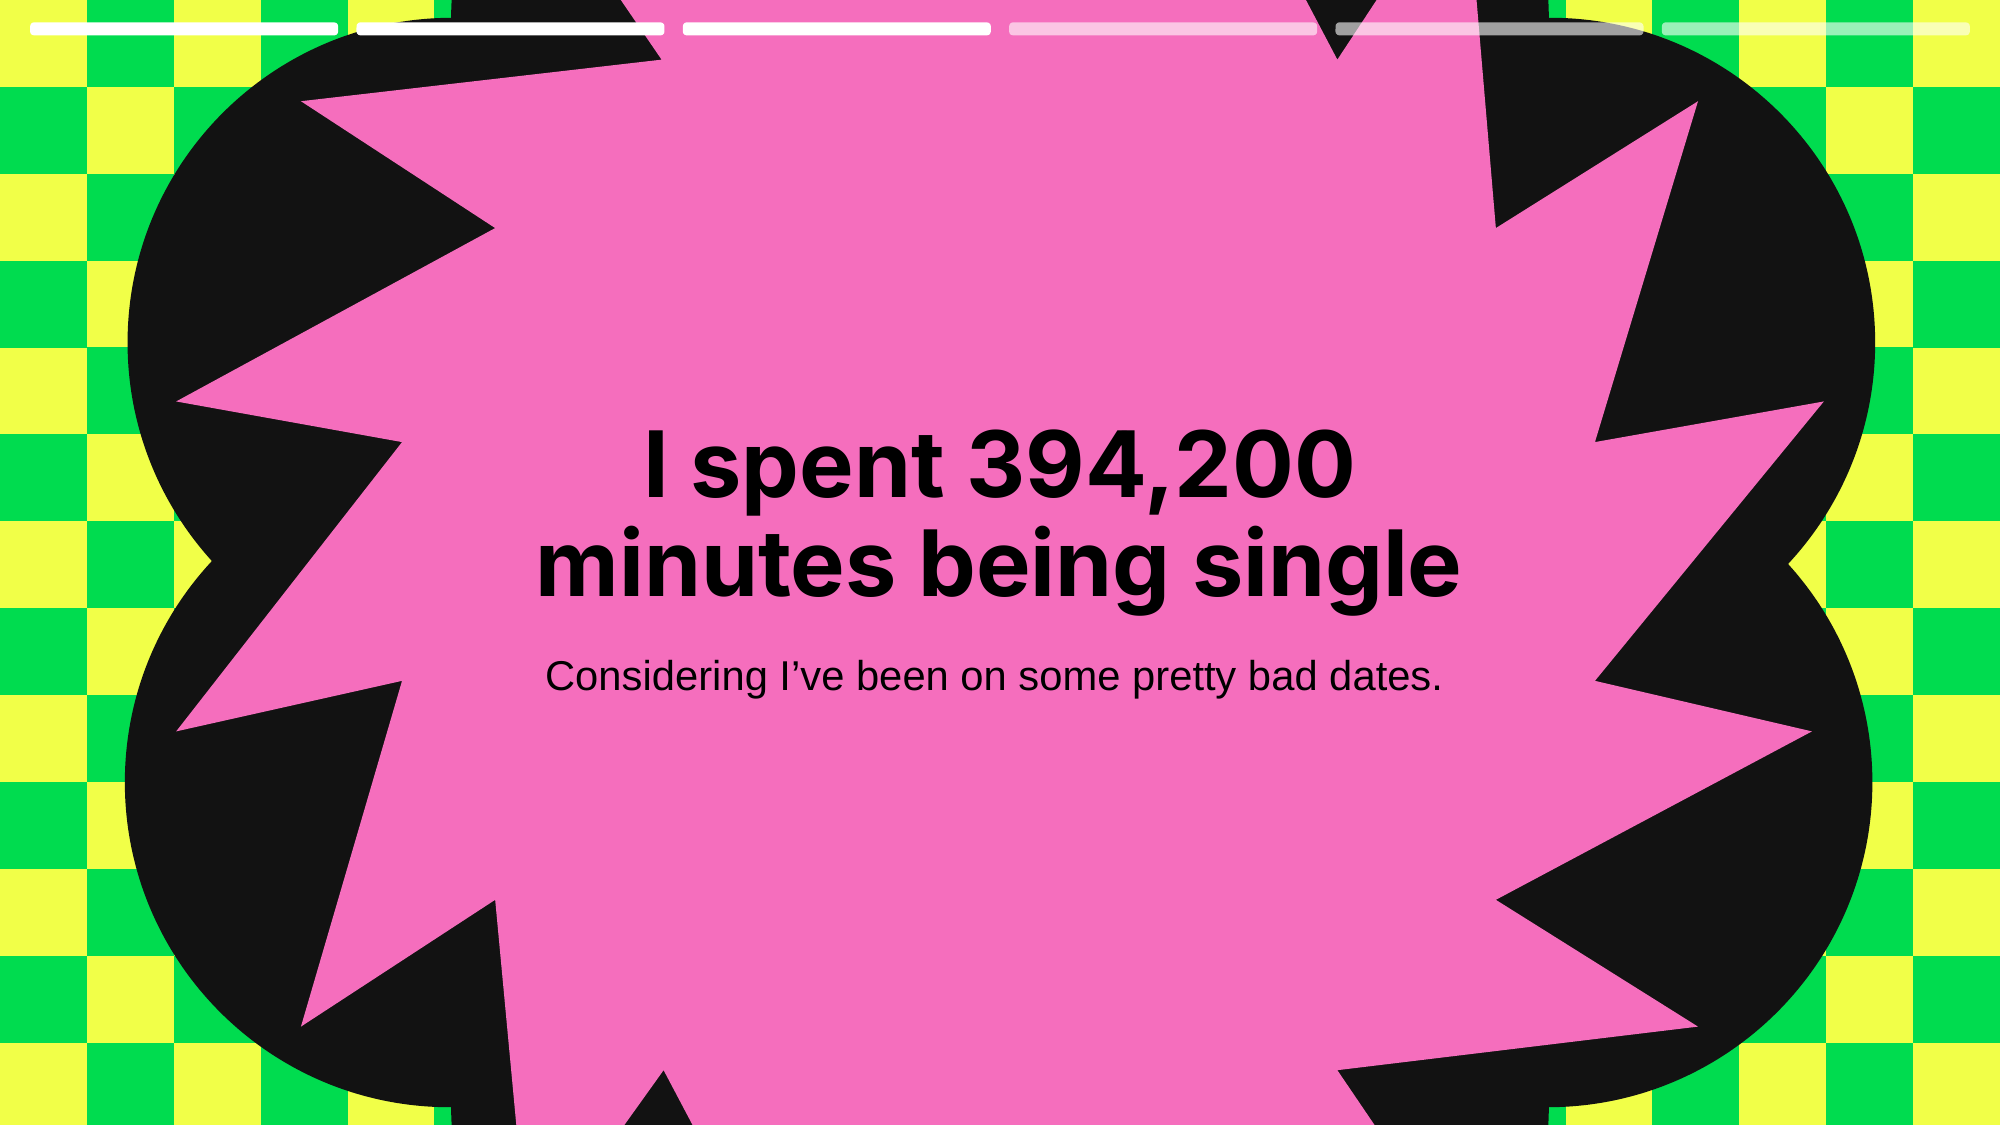

I spent 394,200 minutes being single
Considering I’ve been on some pretty bad dates.